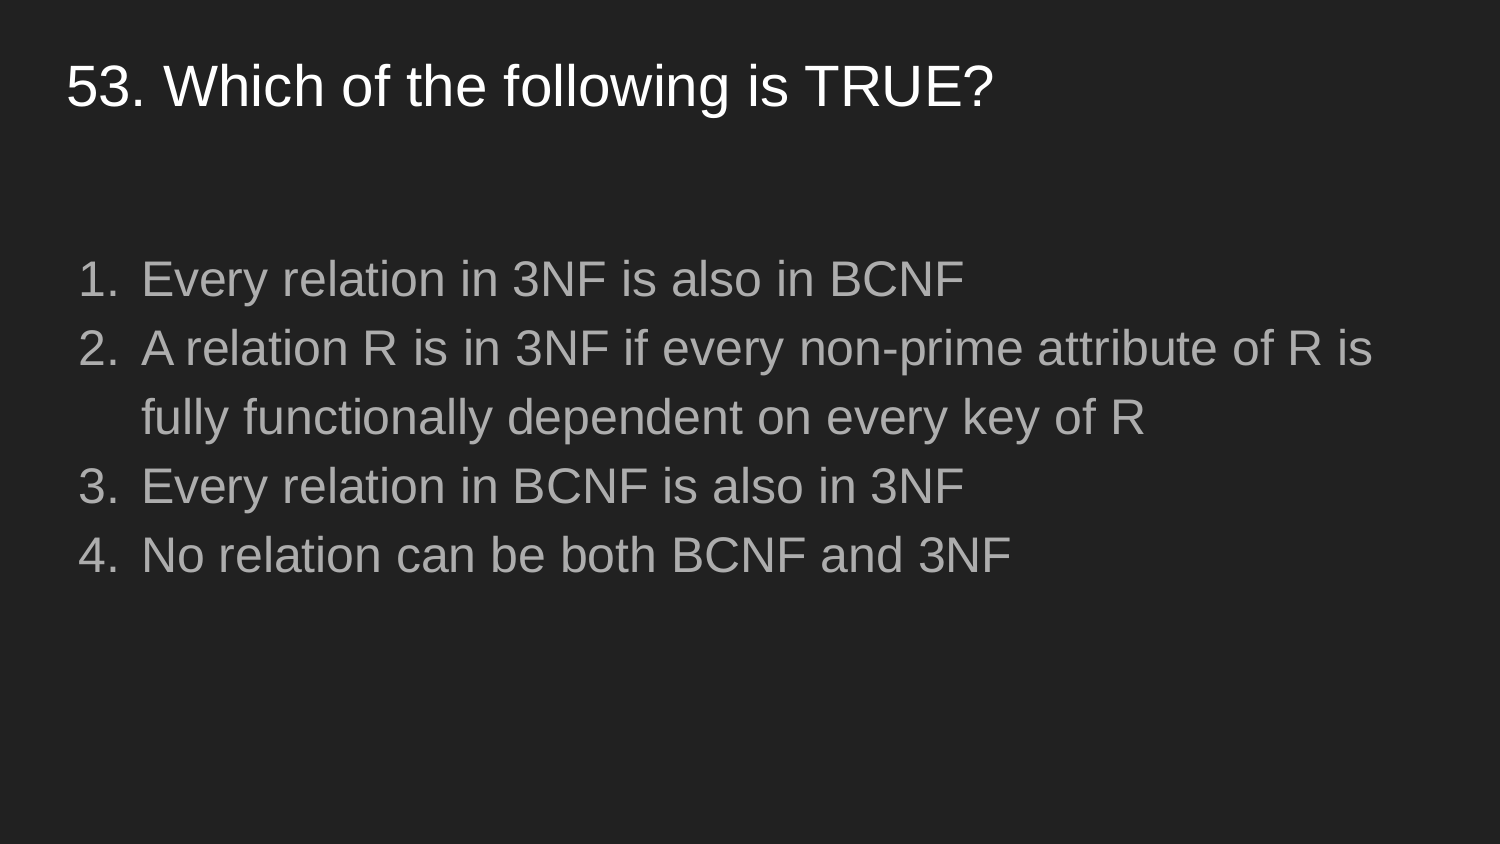

# 53. Which of the following is TRUE?

Every relation in 3NF is also in BCNF
A relation R is in 3NF if every non-prime attribute of R is fully functionally dependent on every key of R
Every relation in BCNF is also in 3NF
No relation can be both BCNF and 3NF